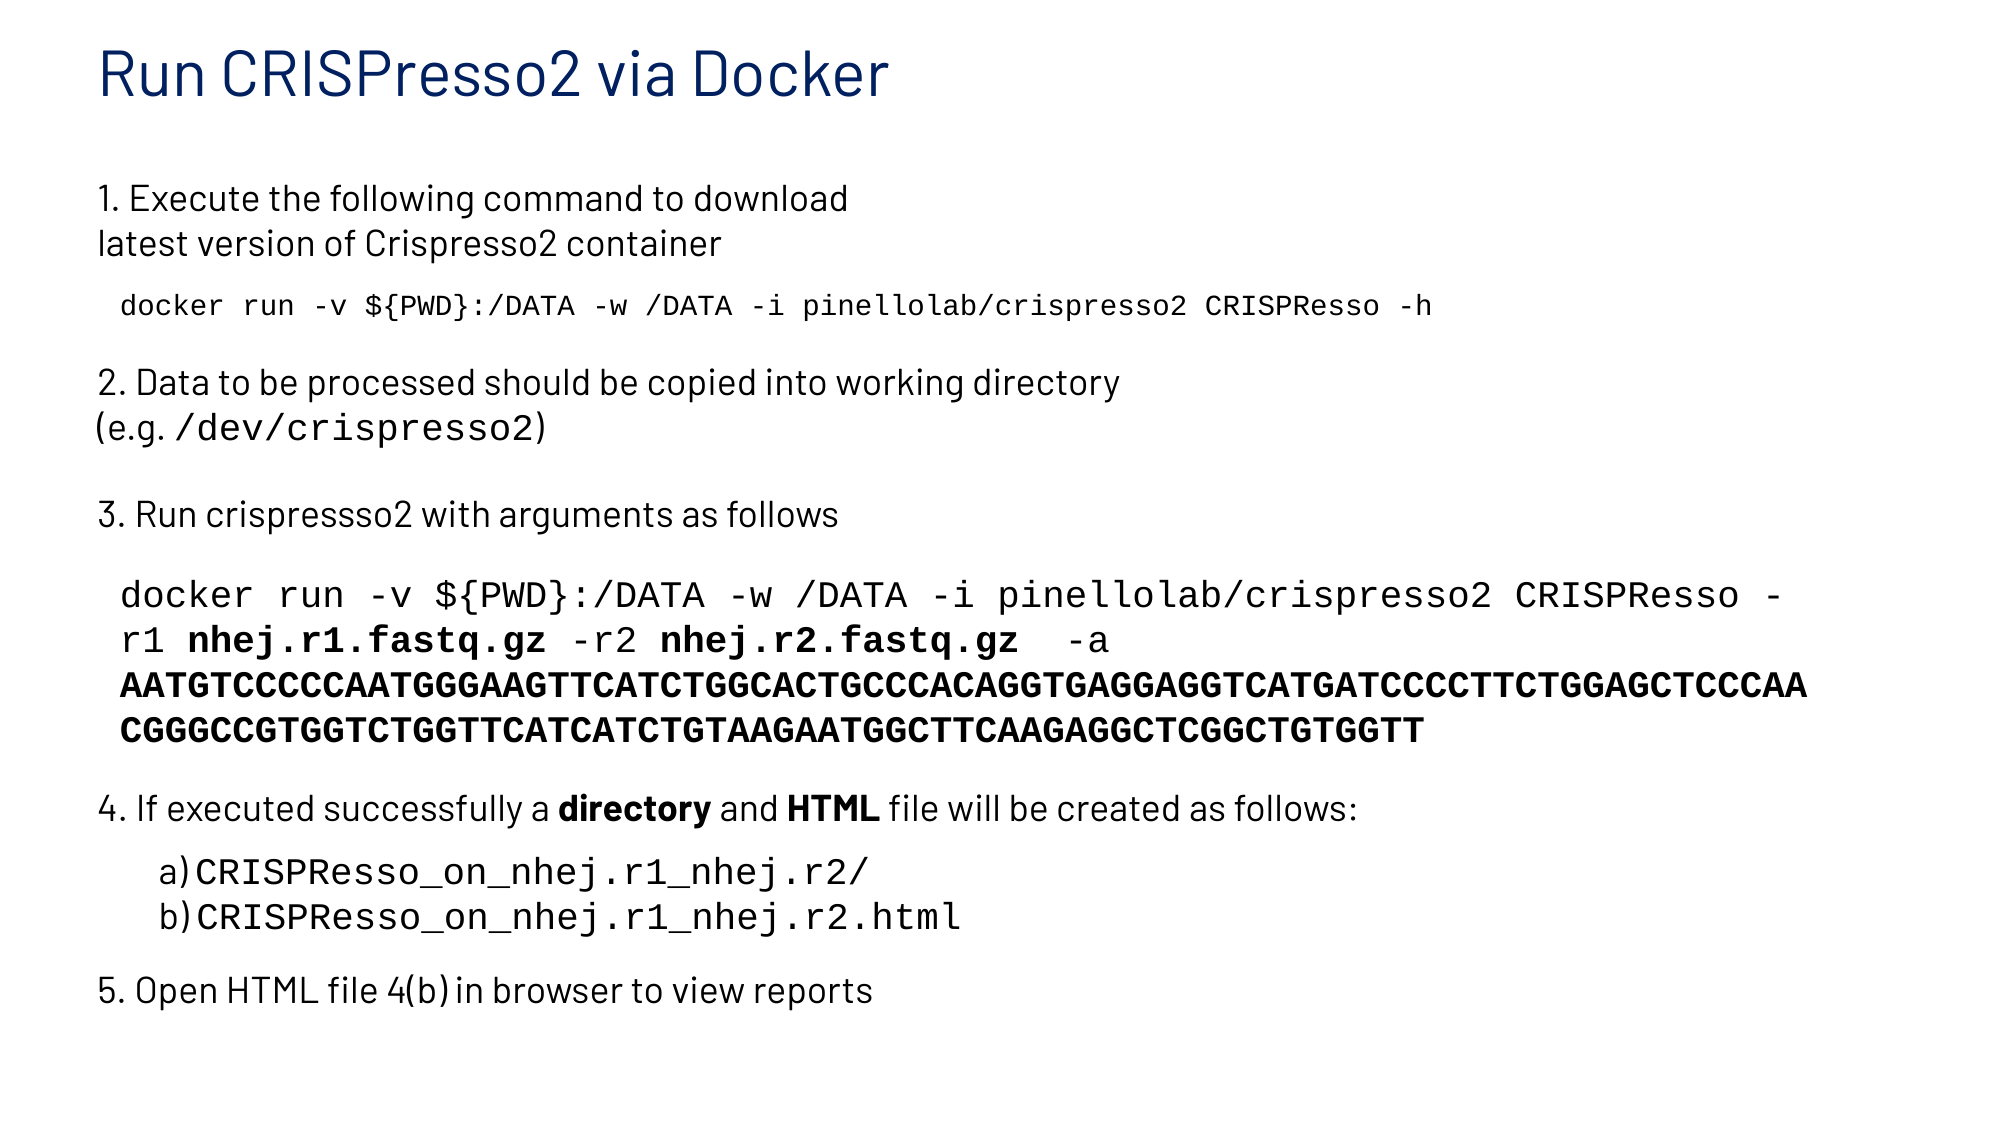

# Run CRISPresso2 via Docker
1. Execute the following command to download latest version of Crispresso2 container

docker run -v ${PWD}:/DATA -w /DATA -i pinellolab/crispresso2 CRISPResso -h

2. Data to be processed should be copied into working directory
(e.g. /dev/crispresso2)
3. Run crispressso2 with arguments as follows
docker run -v ${PWD}:/DATA -w /DATA -i pinellolab/crispresso2 CRISPResso -r1 nhej.r1.fastq.gz -r2 nhej.r2.fastq.gz  -a AATGTCCCCCAATGGGAAGTTCATCTGGCACTGCCCACAGGTGAGGAGGTCATGATCCCCTTCTGGAGCTCCCAACGGGCCGTGGTCTGGTTCATCATCTGTAAGAATGGCTTCAAGAGGCTCGGCTGTGGTT

4. If executed successfully a directory and HTML file will be created as follows:
a) CRISPResso_on_nhej.r1_nhej.r2/
b) CRISPResso_on_nhej.r1_nhej.r2.html
5. Open HTML file 4(b) in browser to view reports